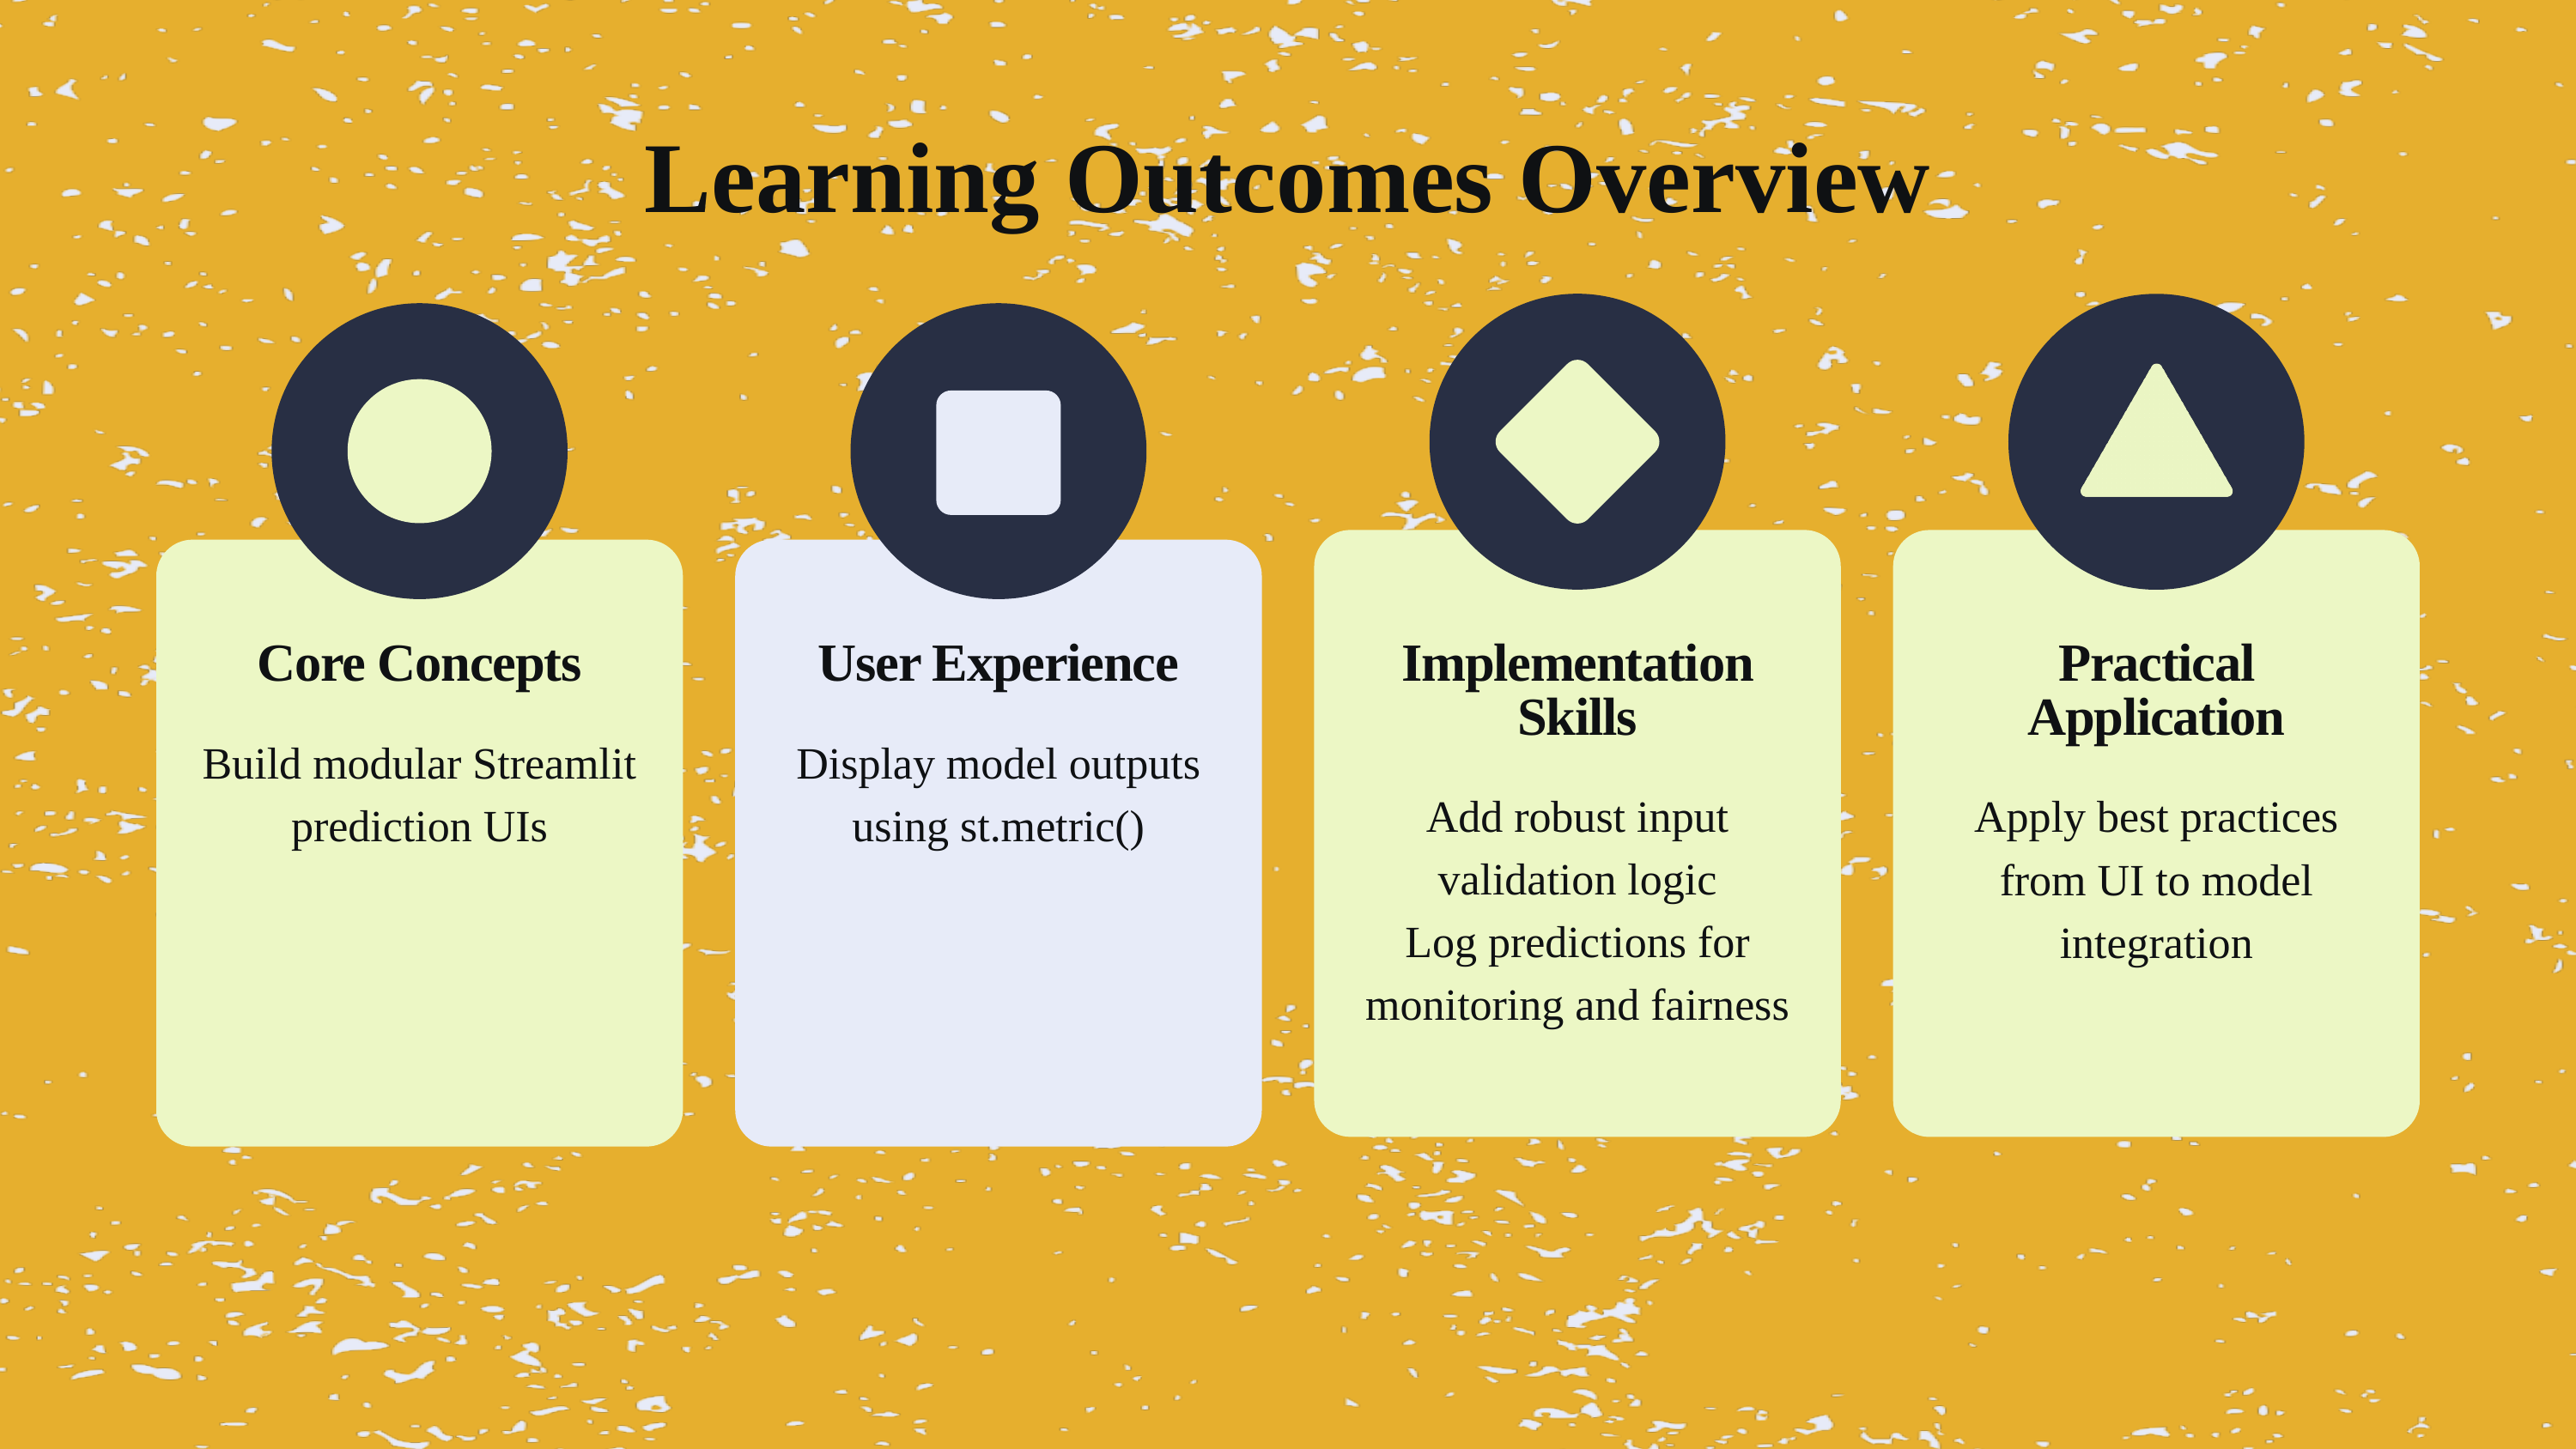

Learning Outcomes Overview

Core Concepts
Build modular Streamlit prediction UIs
User Experience
Display model outputs using st.metric()
Implementation Skills
Add robust input validation logic
Log predictions for monitoring and fairness
Practical Application
Apply best practices from UI to model integration